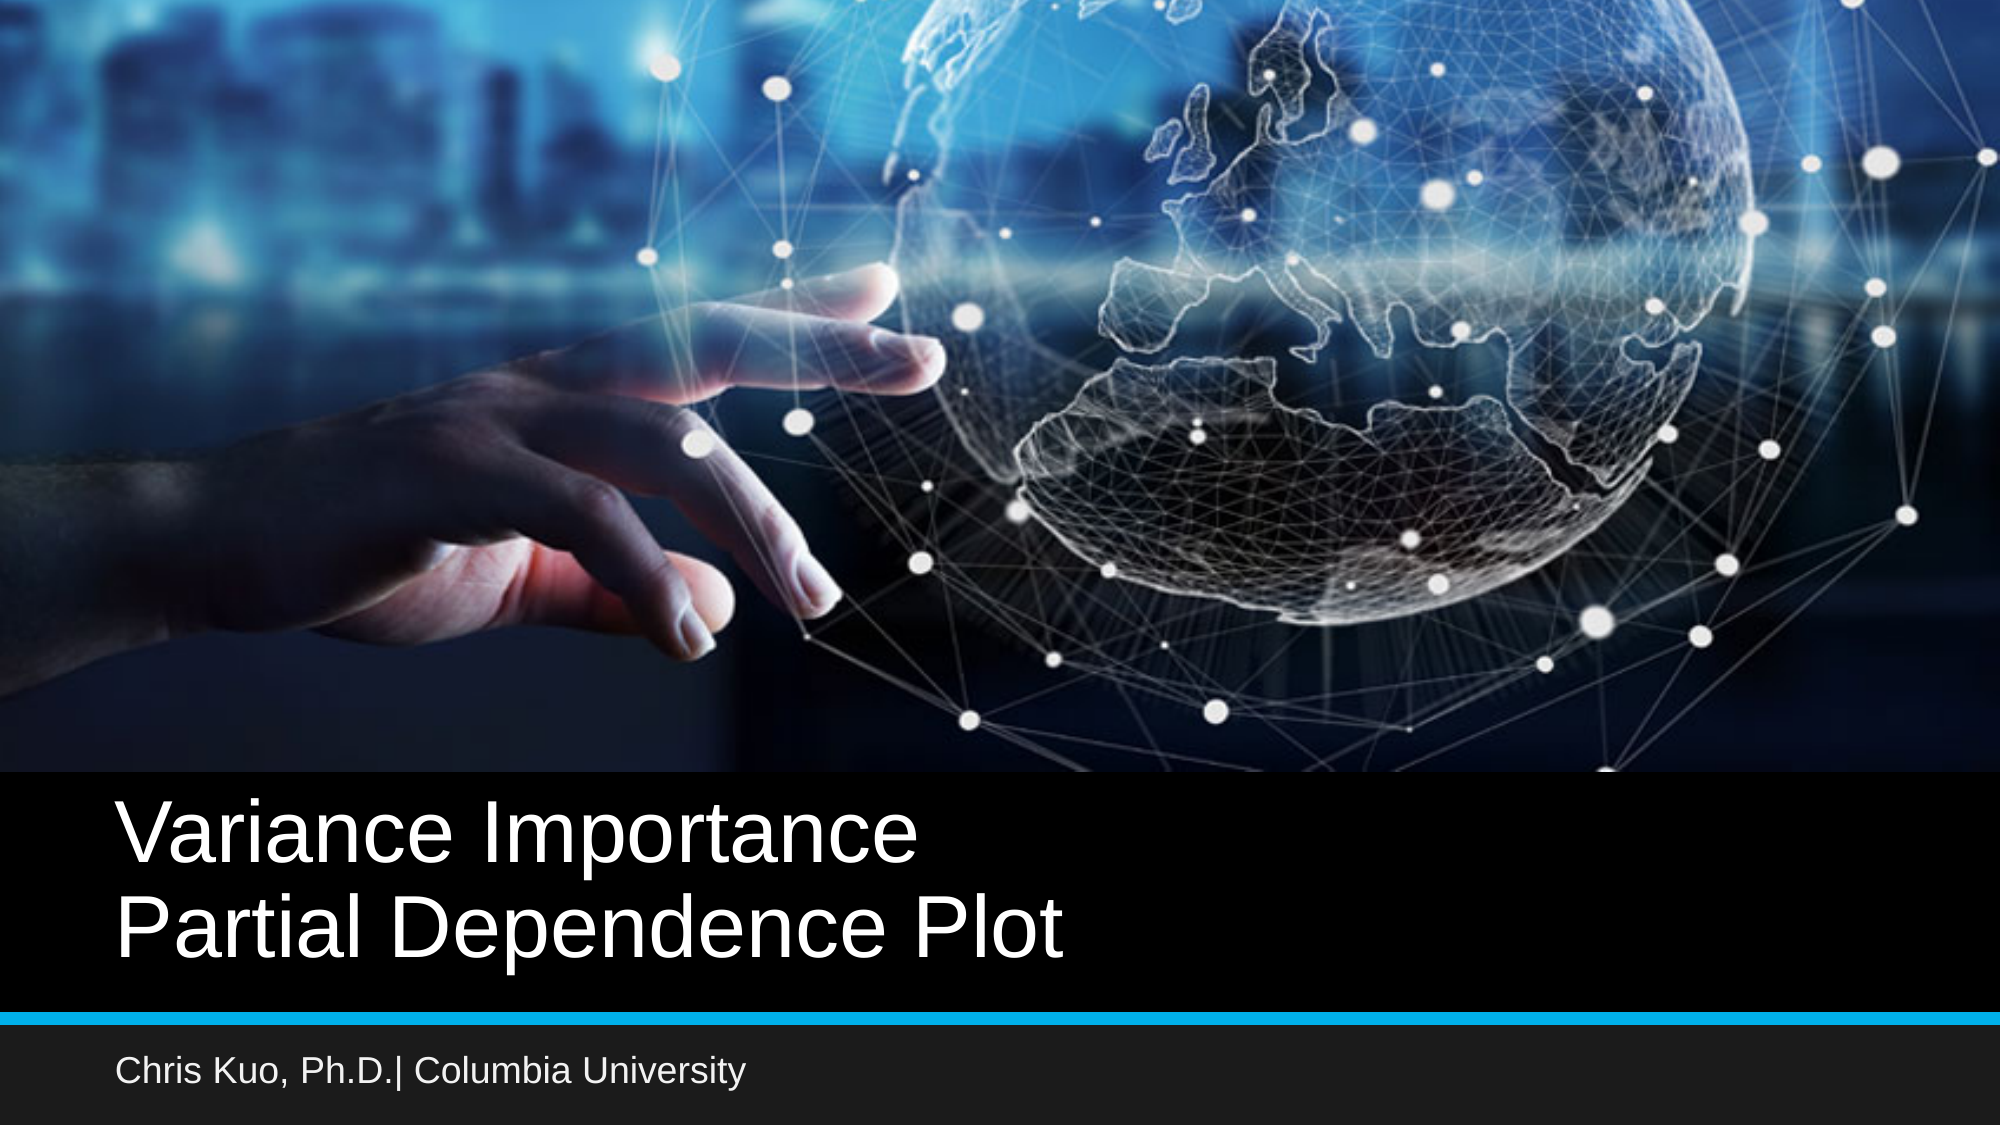

# Variance Importance Partial Dependence Plot
Chris Kuo, Ph.D.| Columbia University